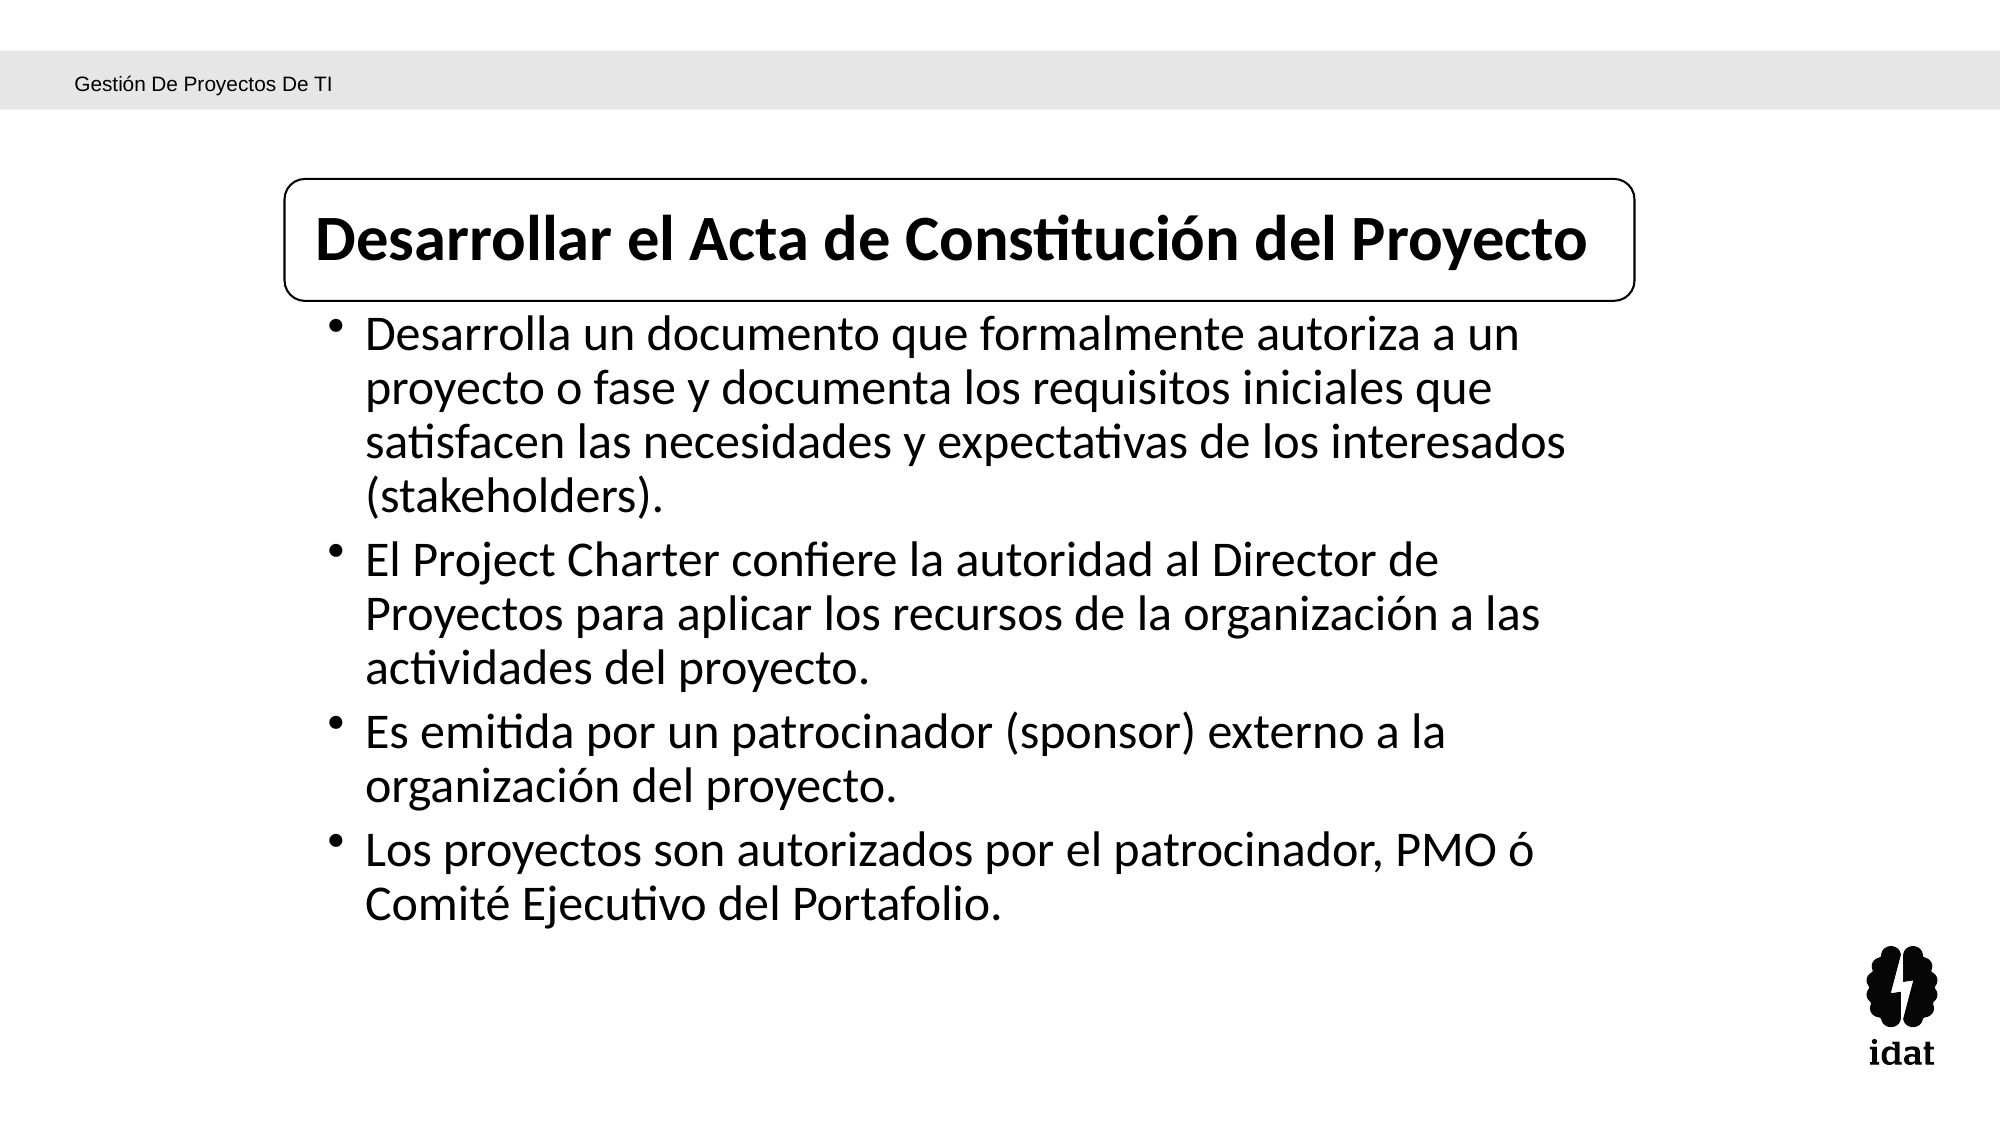

Gestión De Proyectos De TI
Desarrollar el Acta de Constitución del Proyecto
Desarrolla un documento que formalmente autoriza a un proyecto o fase y documenta los requisitos iniciales que satisfacen las necesidades y expectativas de los interesados (stakeholders).
El Project Charter confiere la autoridad al Director de Proyectos para aplicar los recursos de la organización a las actividades del proyecto.
Es emitida por un patrocinador (sponsor) externo a la organización del proyecto.
Los proyectos son autorizados por el patrocinador, PMO ó Comité Ejecutivo del Portafolio.